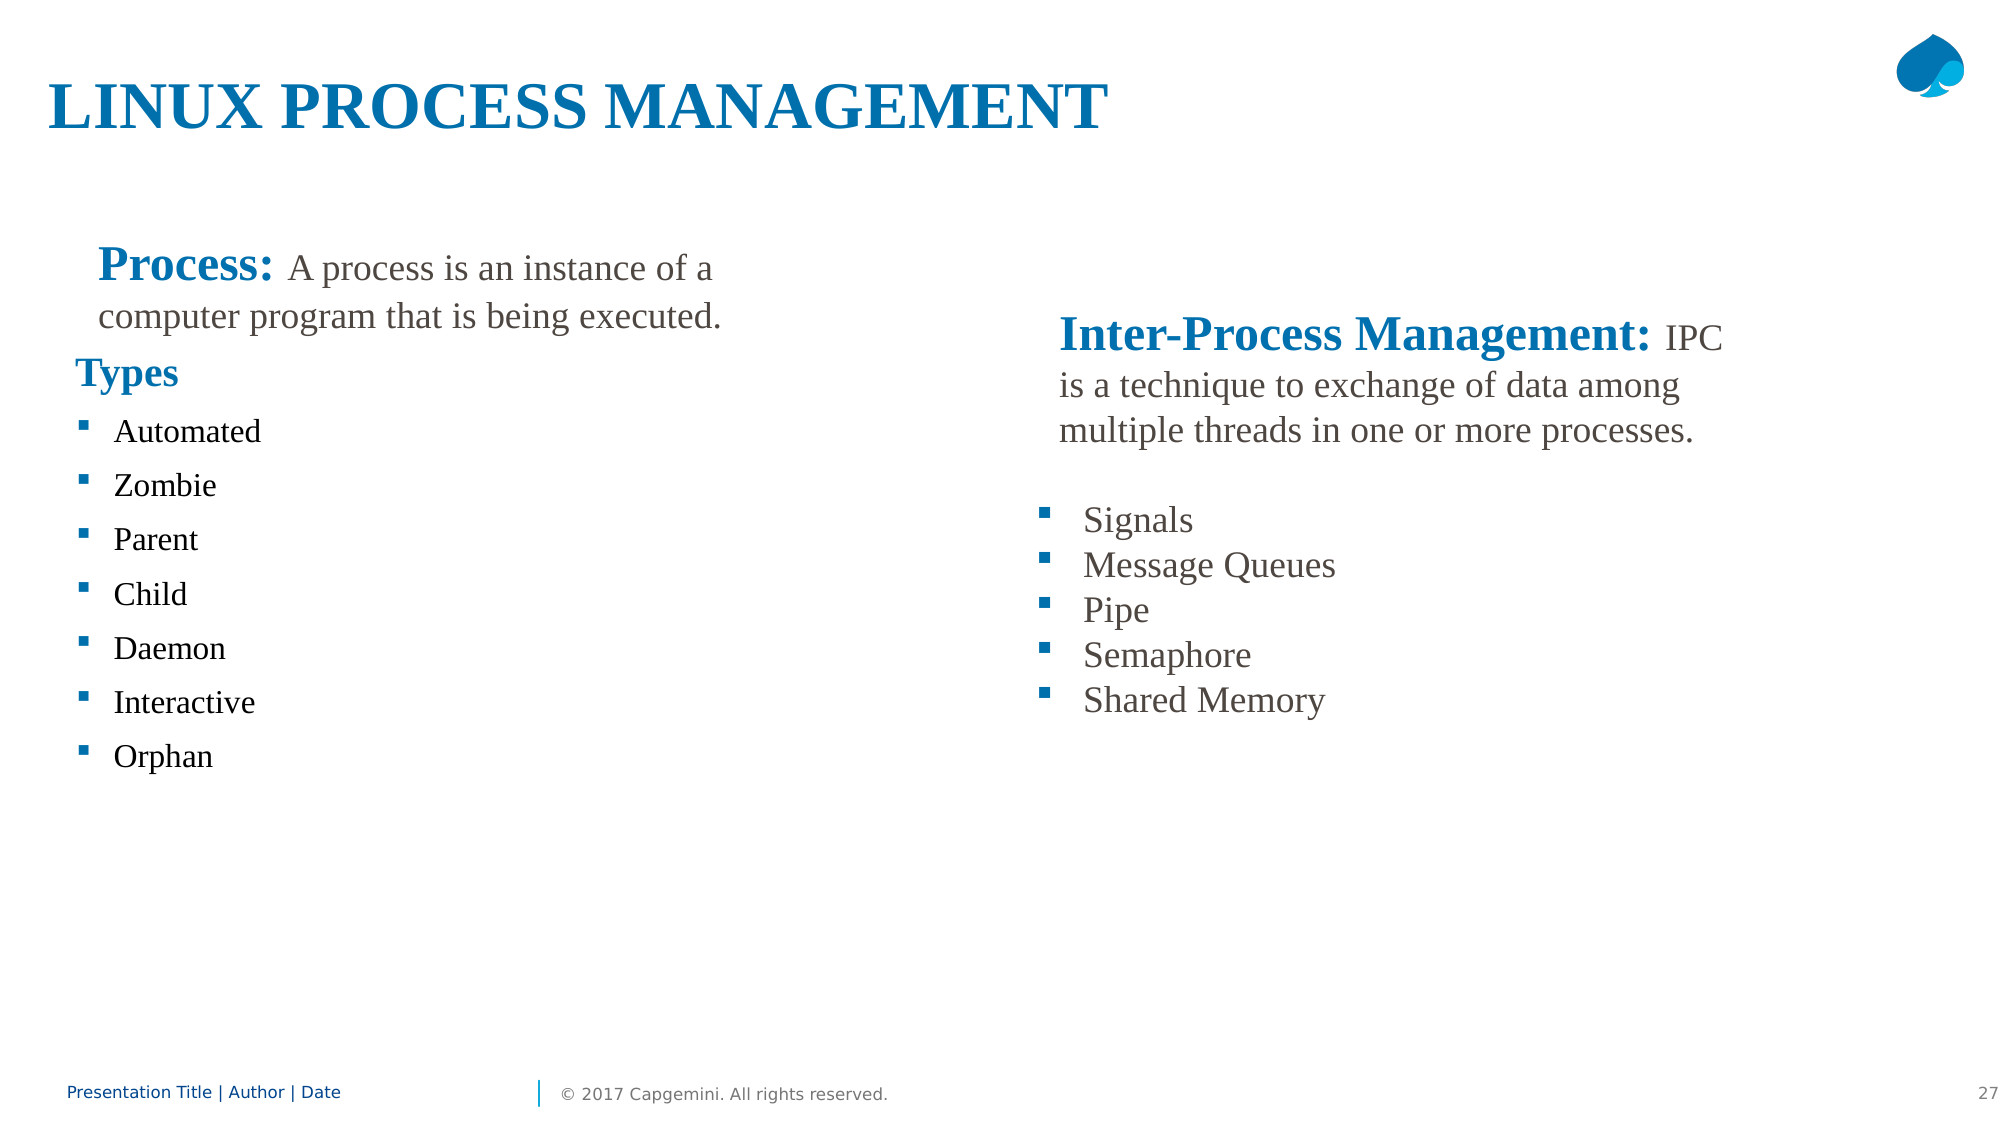

LINUX PROCESS MANAGEMENT
Process: A process is an instance of a computer program that is being executed.
Types
Automated
Zombie
Parent
Child
Daemon
Interactive
Orphan
Inter-Process Management: IPC is a technique to exchange of data among multiple threads in one or more processes.

Signals
Message Queues
Pipe
Semaphore
Shared Memory